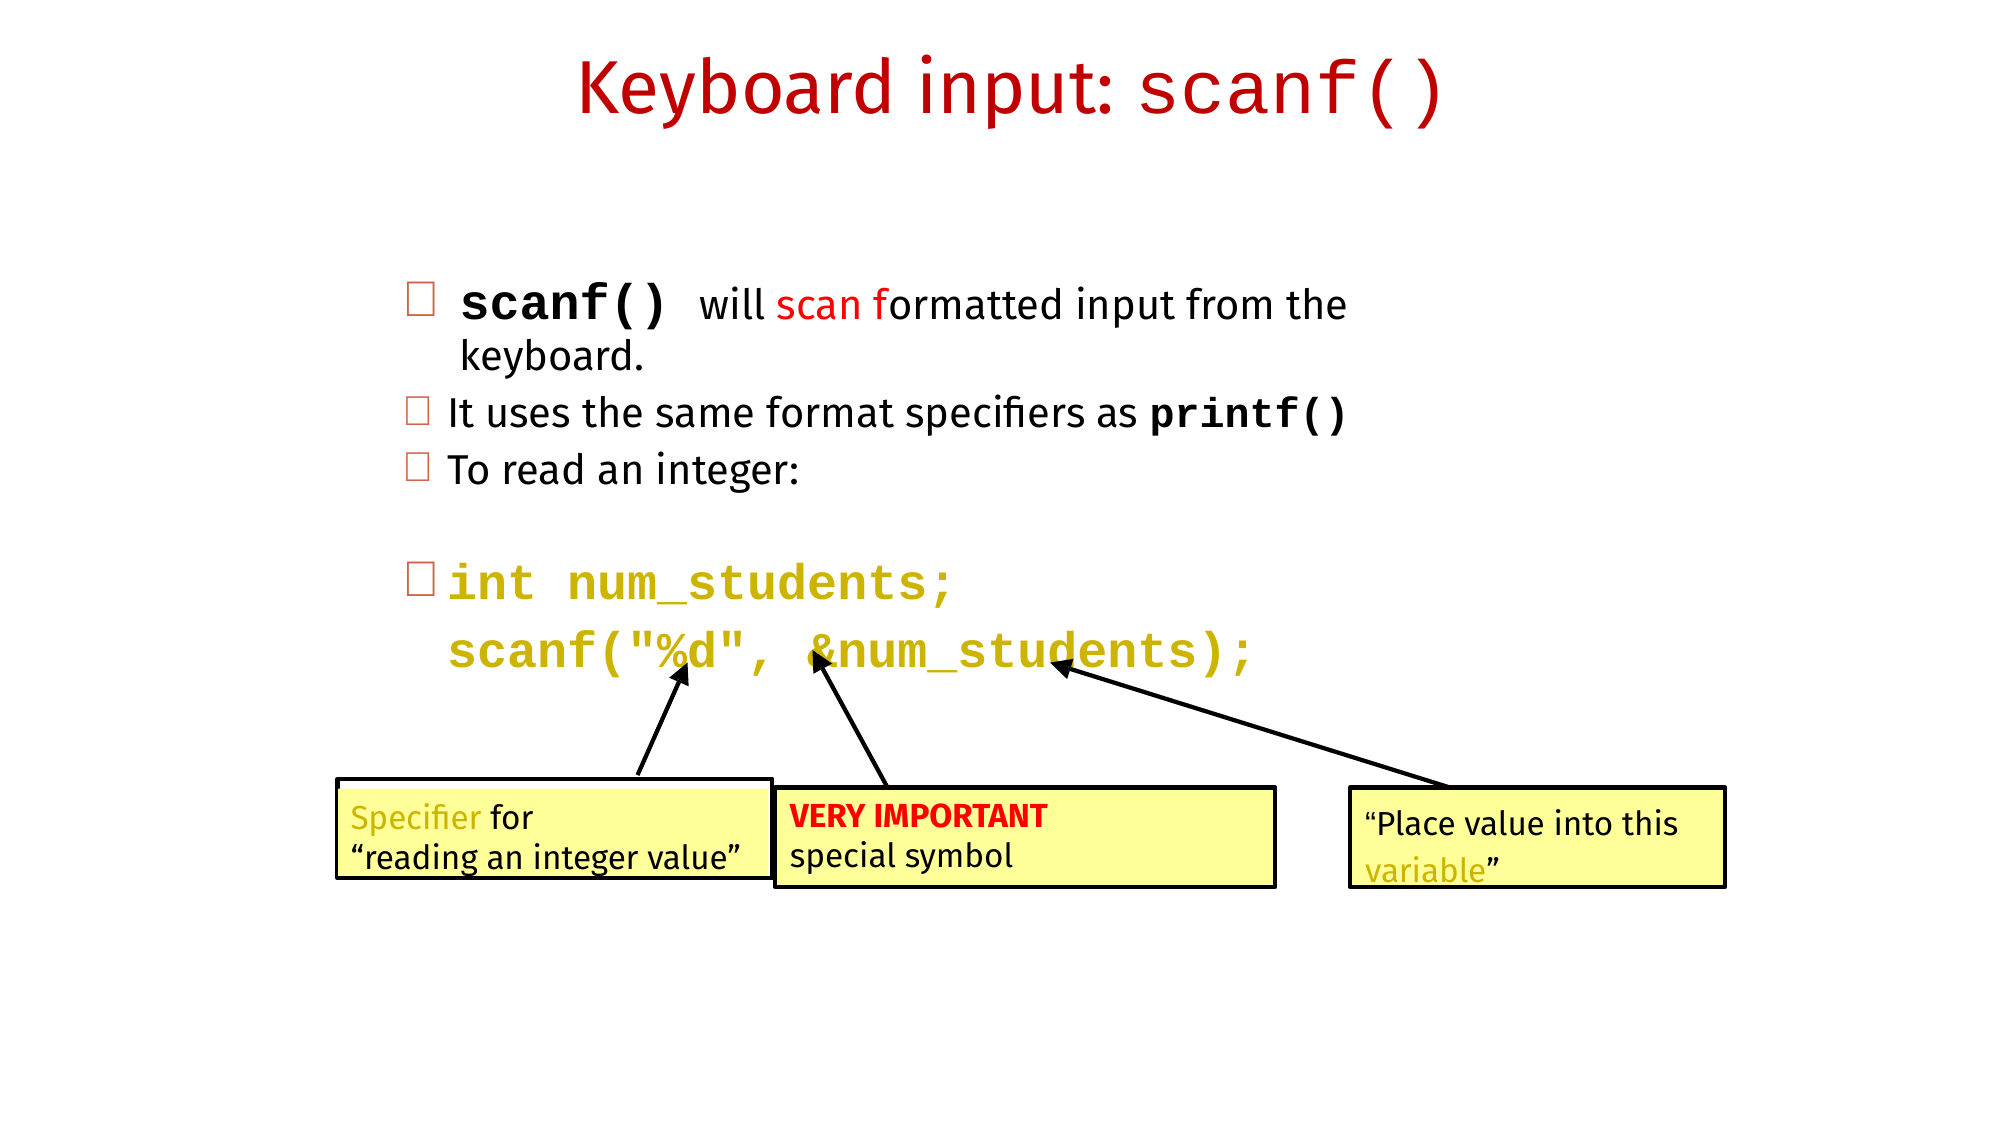

# Keyboard input: scanf()
scanf() will scan formatted input from the keyboard.
It uses the same format specifiers as printf()
To read an integer:

int num_students;
scanf("%d", &num_students);

Specifier for
“reading an integer value”
VERY IMPORTANT
special symbol
“Place value into this
variable”